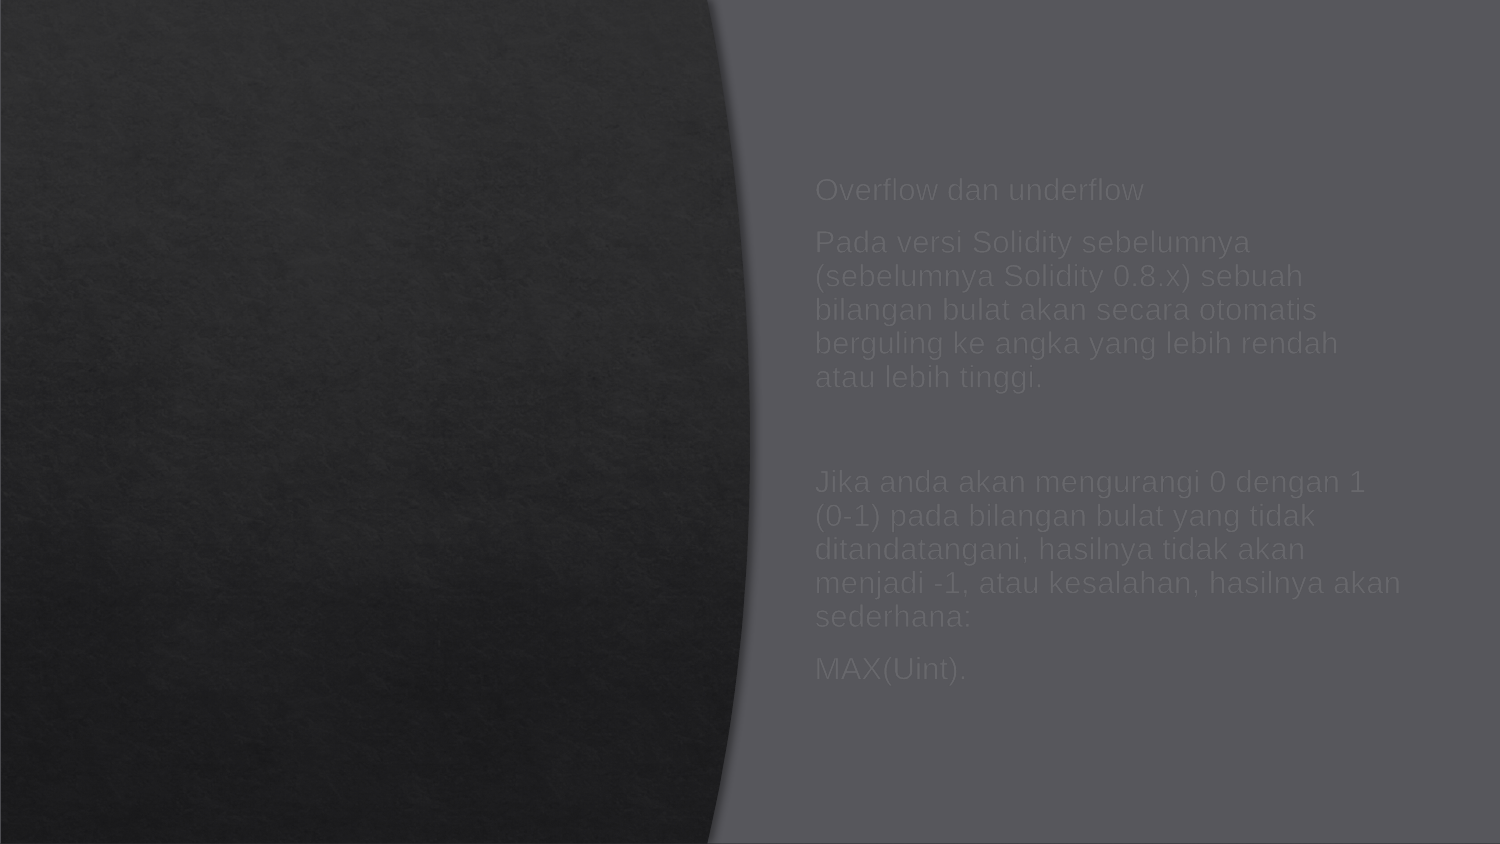

Overflow dan underflow
Pada versi Solidity sebelumnya (sebelumnya Solidity 0.8.x) sebuah bilangan bulat akan secara otomatis berguling ke angka yang lebih rendah atau lebih tinggi.

Jika anda akan mengurangi 0 dengan 1 (0-1) pada bilangan bulat yang tidak ditandatangani, hasilnya tidak akan menjadi -1, atau kesalahan, hasilnya akan sederhana:
MAX(Uint).